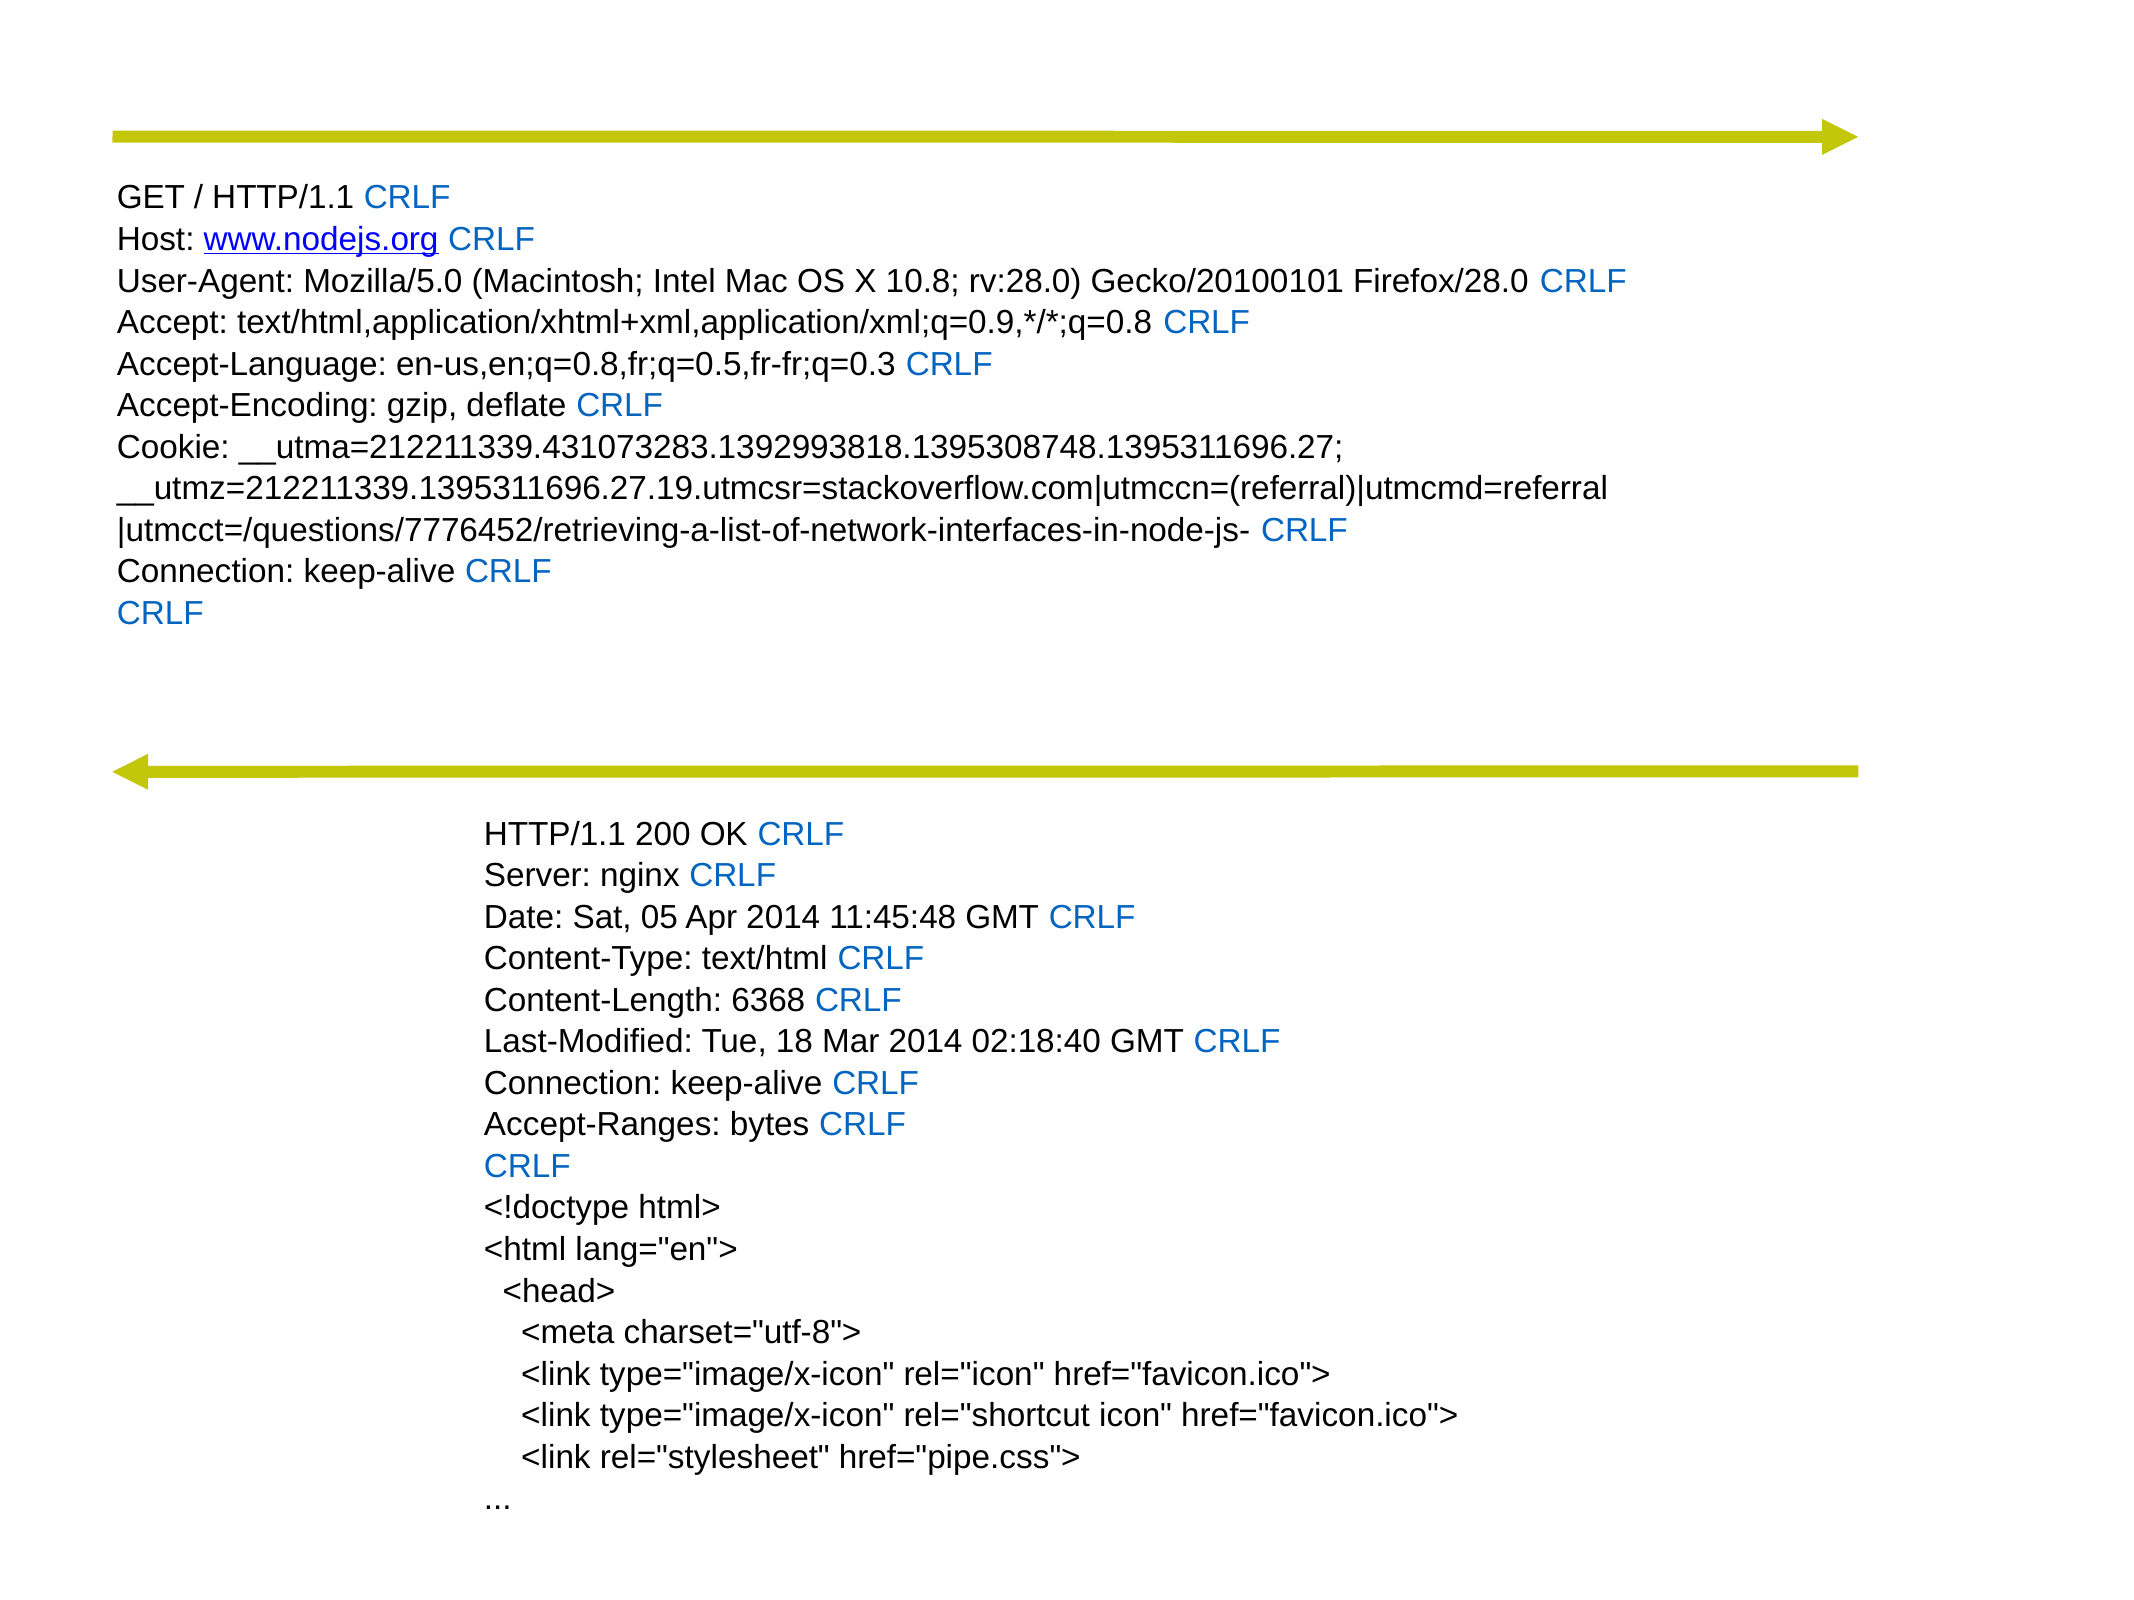

GET / HTTP/1.1 CRLF
Host: www.nodejs.org CRLF
User-Agent: Mozilla/5.0 (Macintosh; Intel Mac OS X 10.8; rv:28.0) Gecko/20100101 Firefox/28.0 CRLF
Accept: text/html,application/xhtml+xml,application/xml;q=0.9,*/*;q=0.8 CRLF
Accept-Language: en-us,en;q=0.8,fr;q=0.5,fr-fr;q=0.3 CRLF
Accept-Encoding: gzip, deflate CRLF
Cookie: __utma=212211339.431073283.1392993818.1395308748.1395311696.27;
__utmz=212211339.1395311696.27.19.utmcsr=stackoverflow.com|utmccn=(referral)|utmcmd=referral
|utmcct=/questions/7776452/retrieving-a-list-of-network-interfaces-in-node-js- CRLF
Connection: keep-alive CRLF
CRLF

HTTP/1.1 200 OK CRLF
Server: nginx CRLF
Date: Sat, 05 Apr 2014 11:45:48 GMT CRLF
Content-Type: text/html CRLF
Content-Length: 6368 CRLF
Last-Modified: Tue, 18 Mar 2014 02:18:40 GMT CRLF
Connection: keep-alive CRLF
Accept-Ranges: bytes CRLF
CRLF
<!doctype html>
<html lang="en">
  <head>
    <meta charset="utf-8">
    <link type="image/x-icon" rel="icon" href="favicon.ico">
    <link type="image/x-icon" rel="shortcut icon" href="favicon.ico">
    <link rel="stylesheet" href="pipe.css">
...